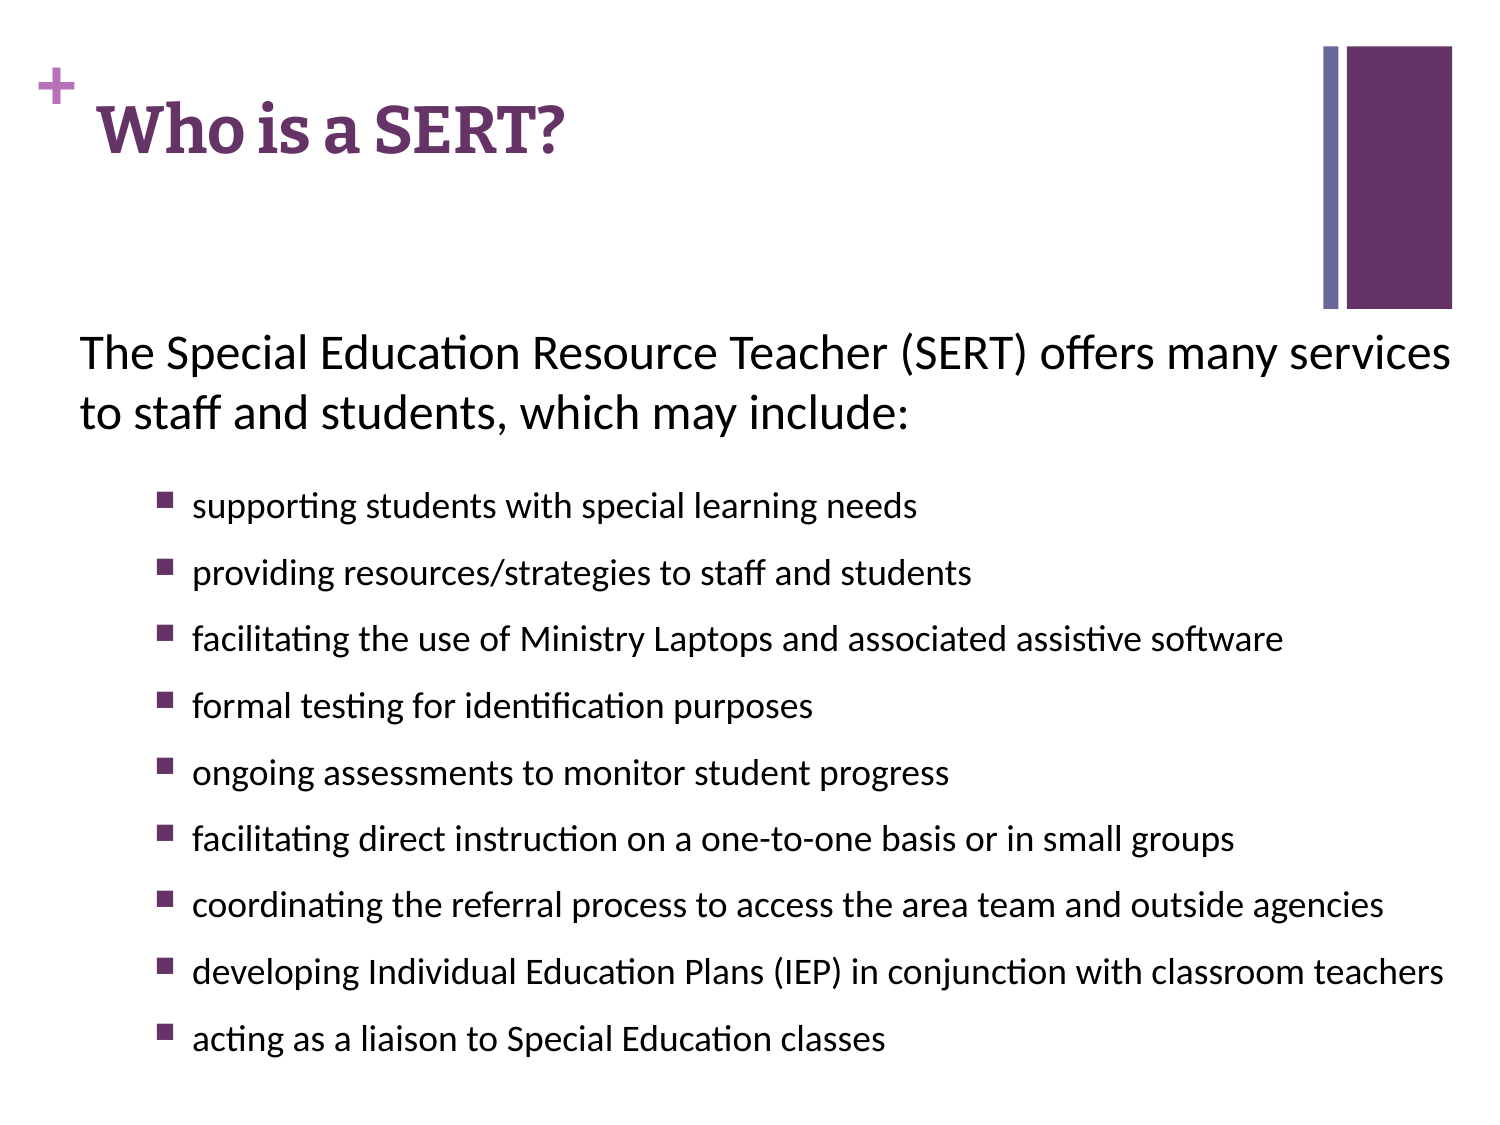

# Who is a SERT?
The Special Education Resource Teacher (SERT) offers many services to staff and students, which may include:

supporting students with special learning needs
providing resources/strategies to staff and students
facilitating the use of Ministry Laptops and associated assistive software
formal testing for identification purposes
ongoing assessments to monitor student progress
facilitating direct instruction on a one-to-one basis or in small groups
coordinating the referral process to access the area team and outside agencies
developing Individual Education Plans (IEP) in conjunction with classroom teachers
acting as a liaison to Special Education classes